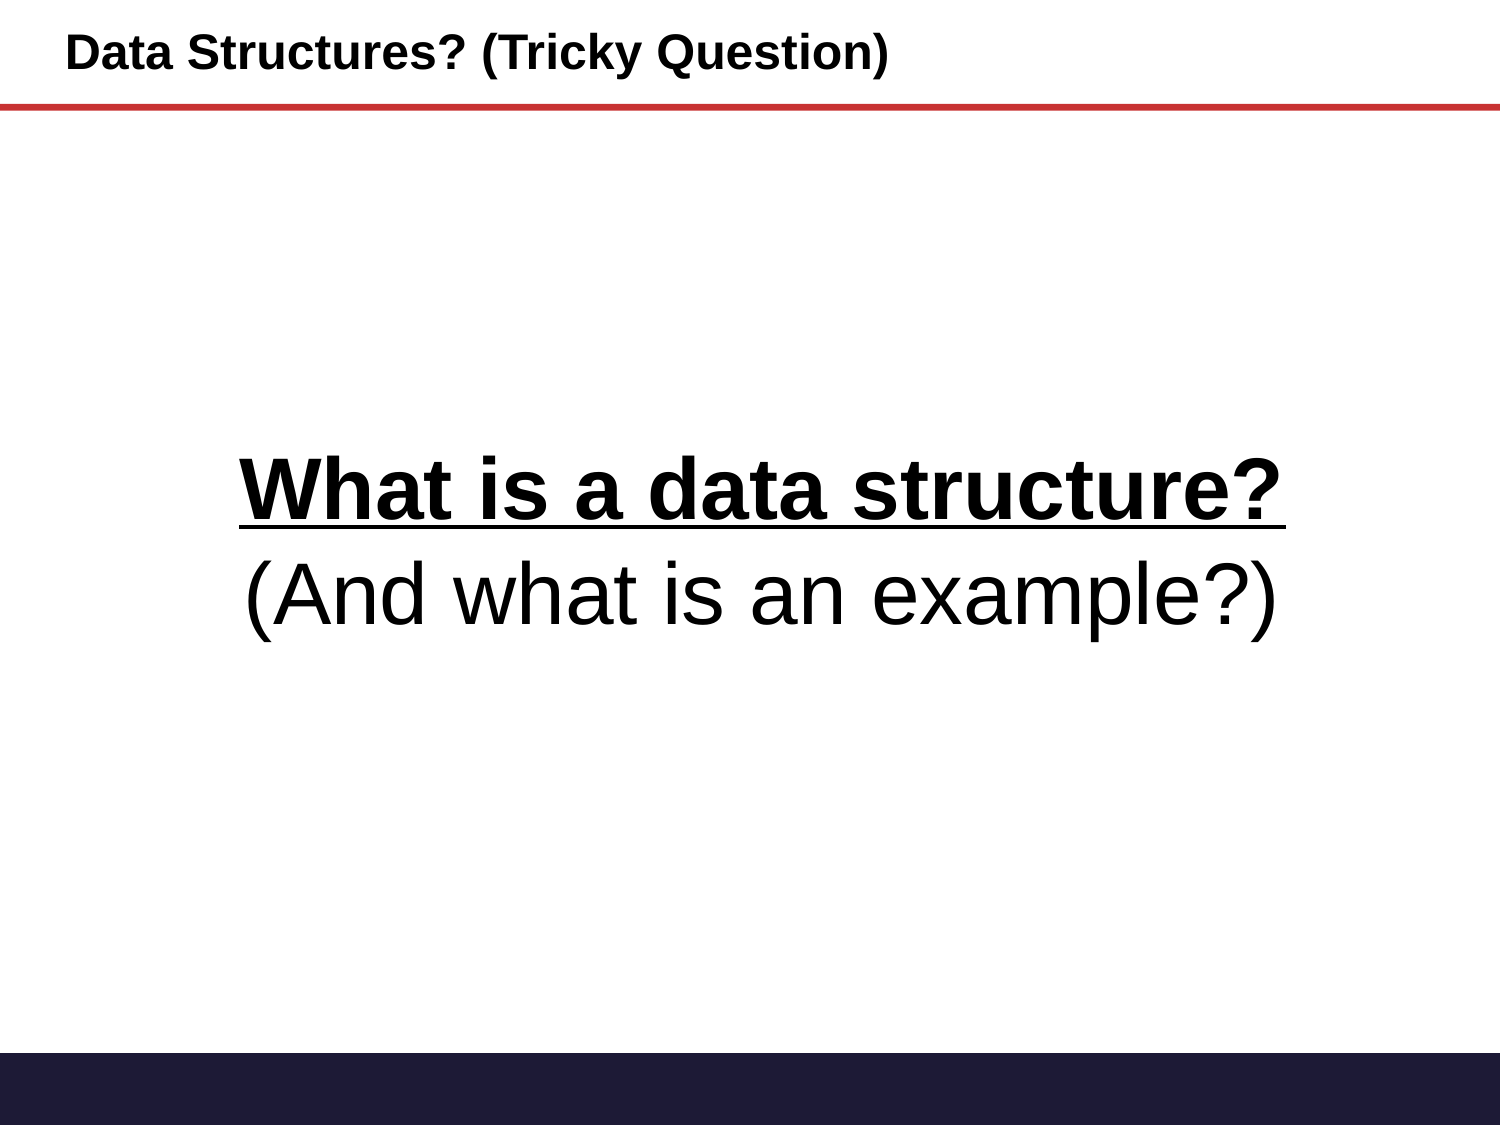

Data Structures? (Tricky Question)
What is a data structure?
(And what is an example?)